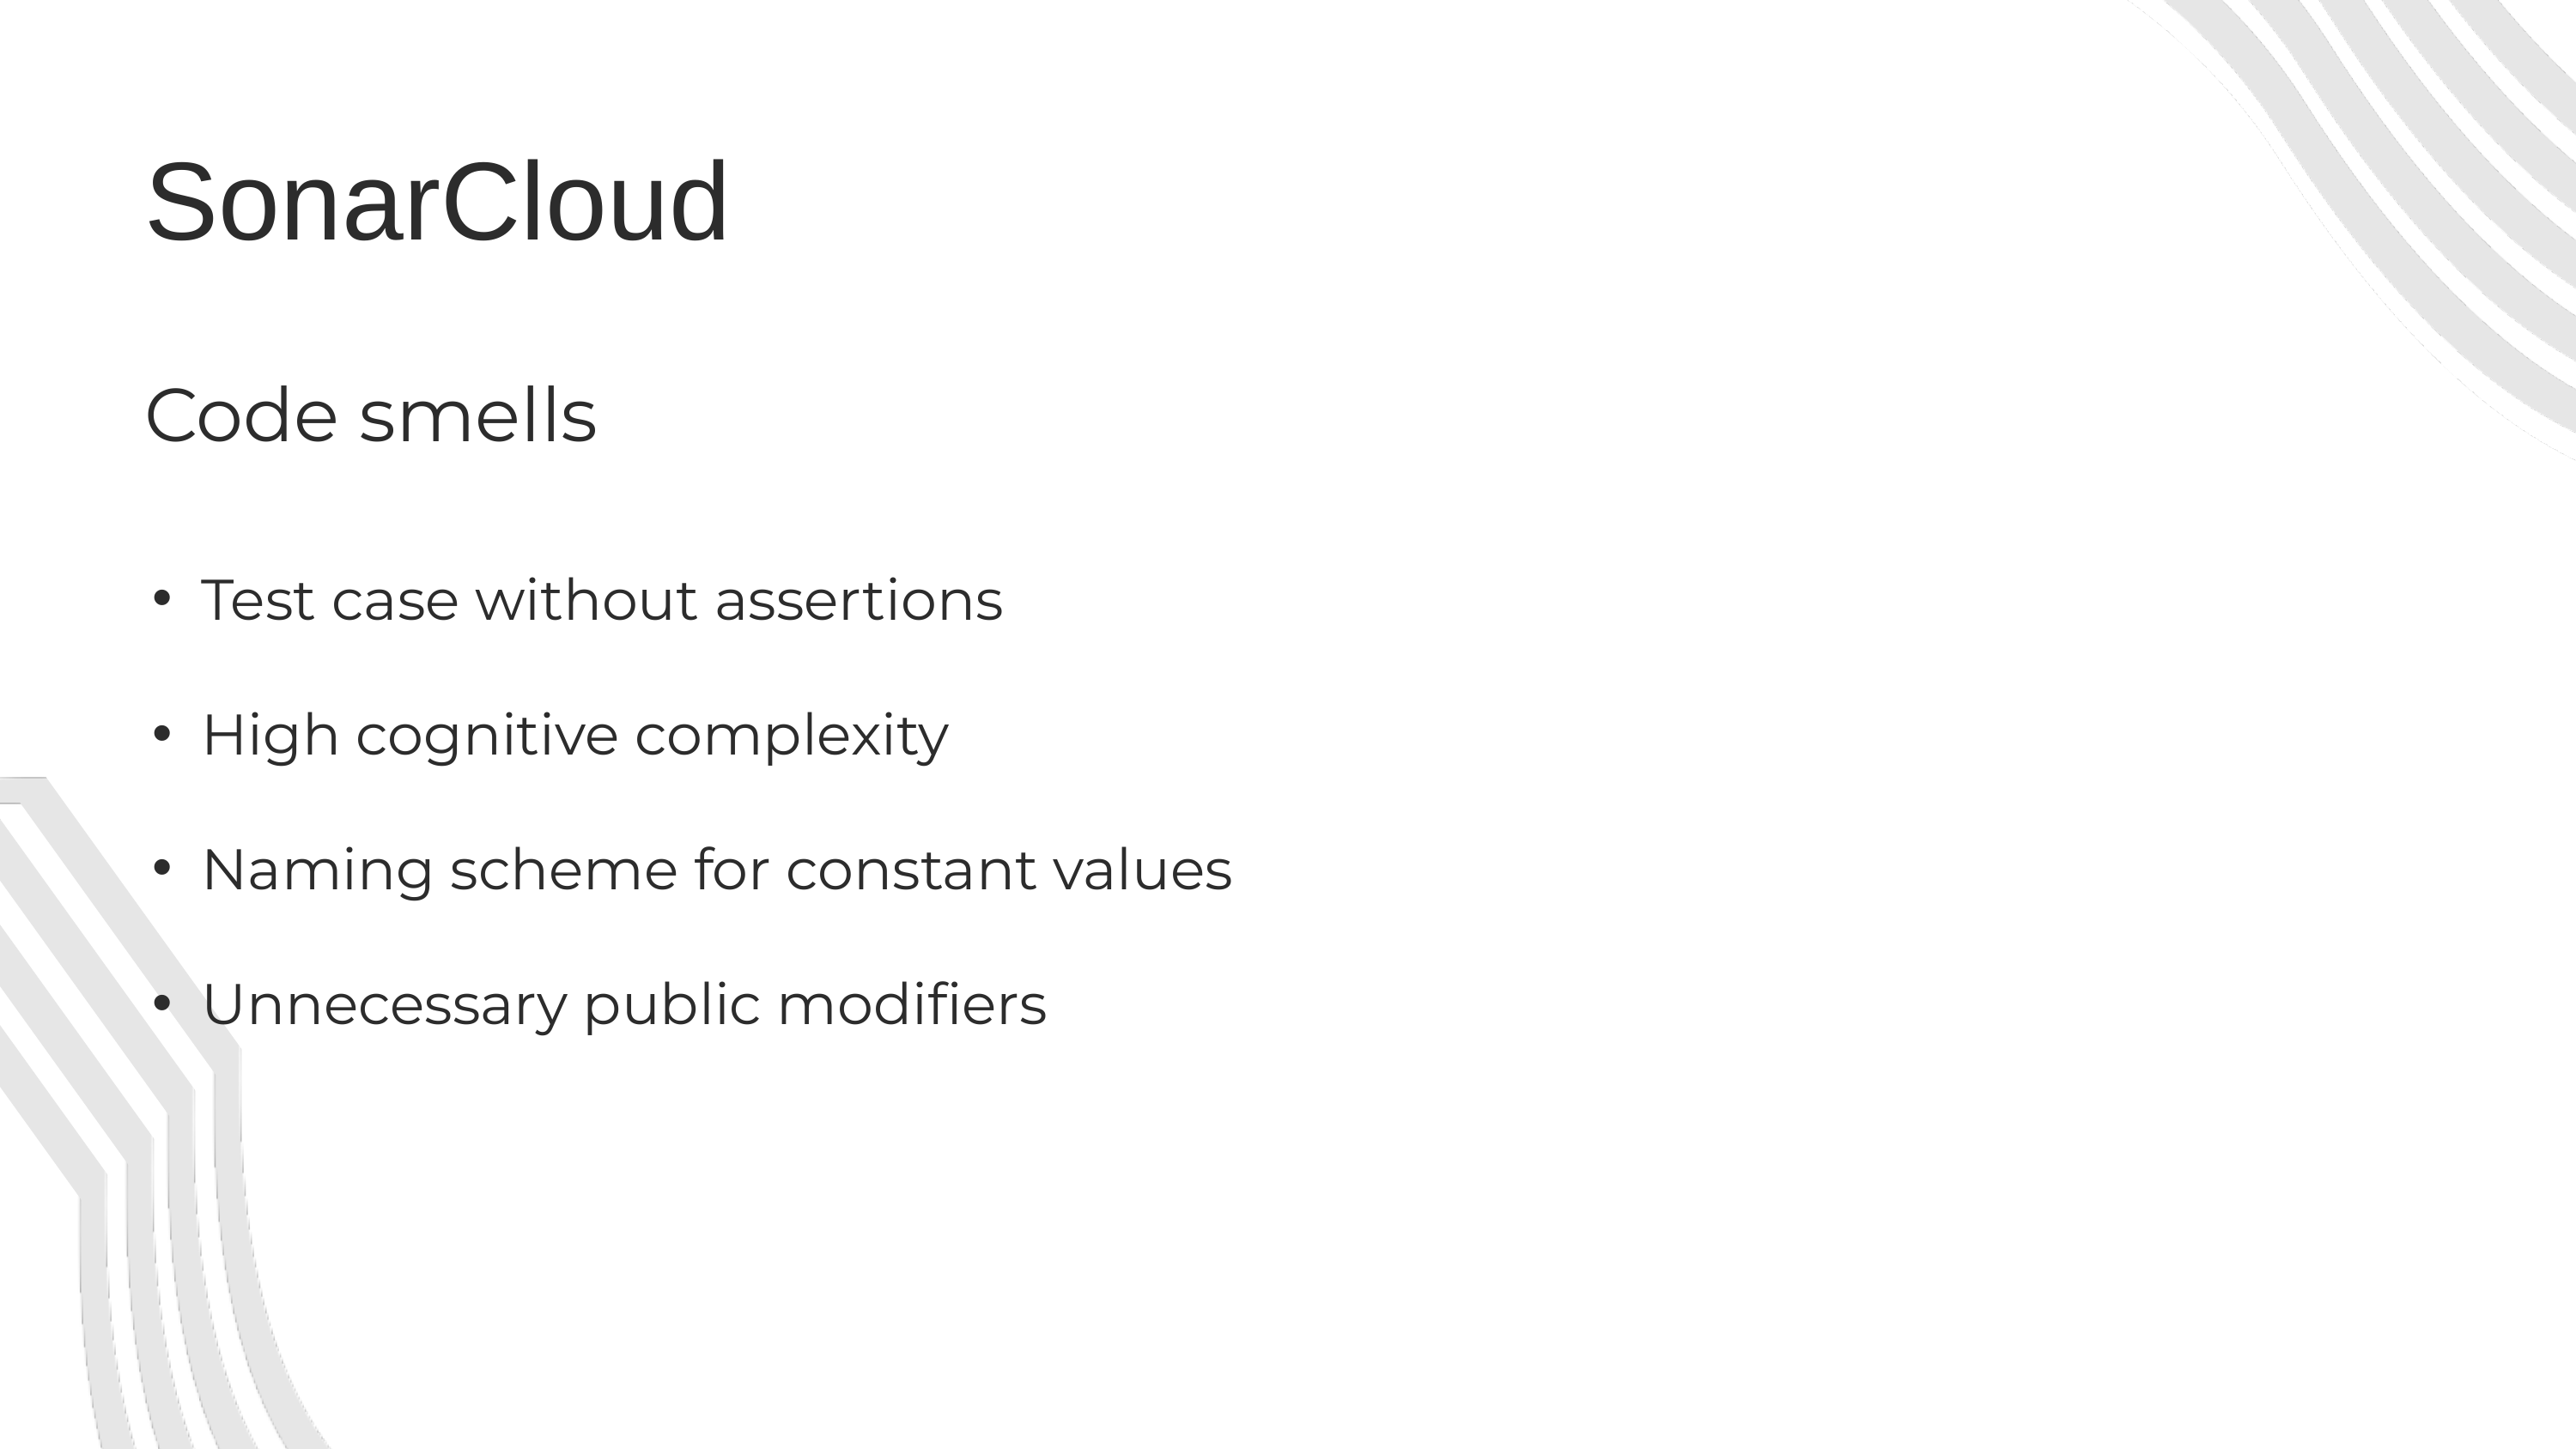

SonarCloud
Code smells
Test case without assertions
High cognitive complexity
Naming scheme for constant values

Unnecessary public modifiers